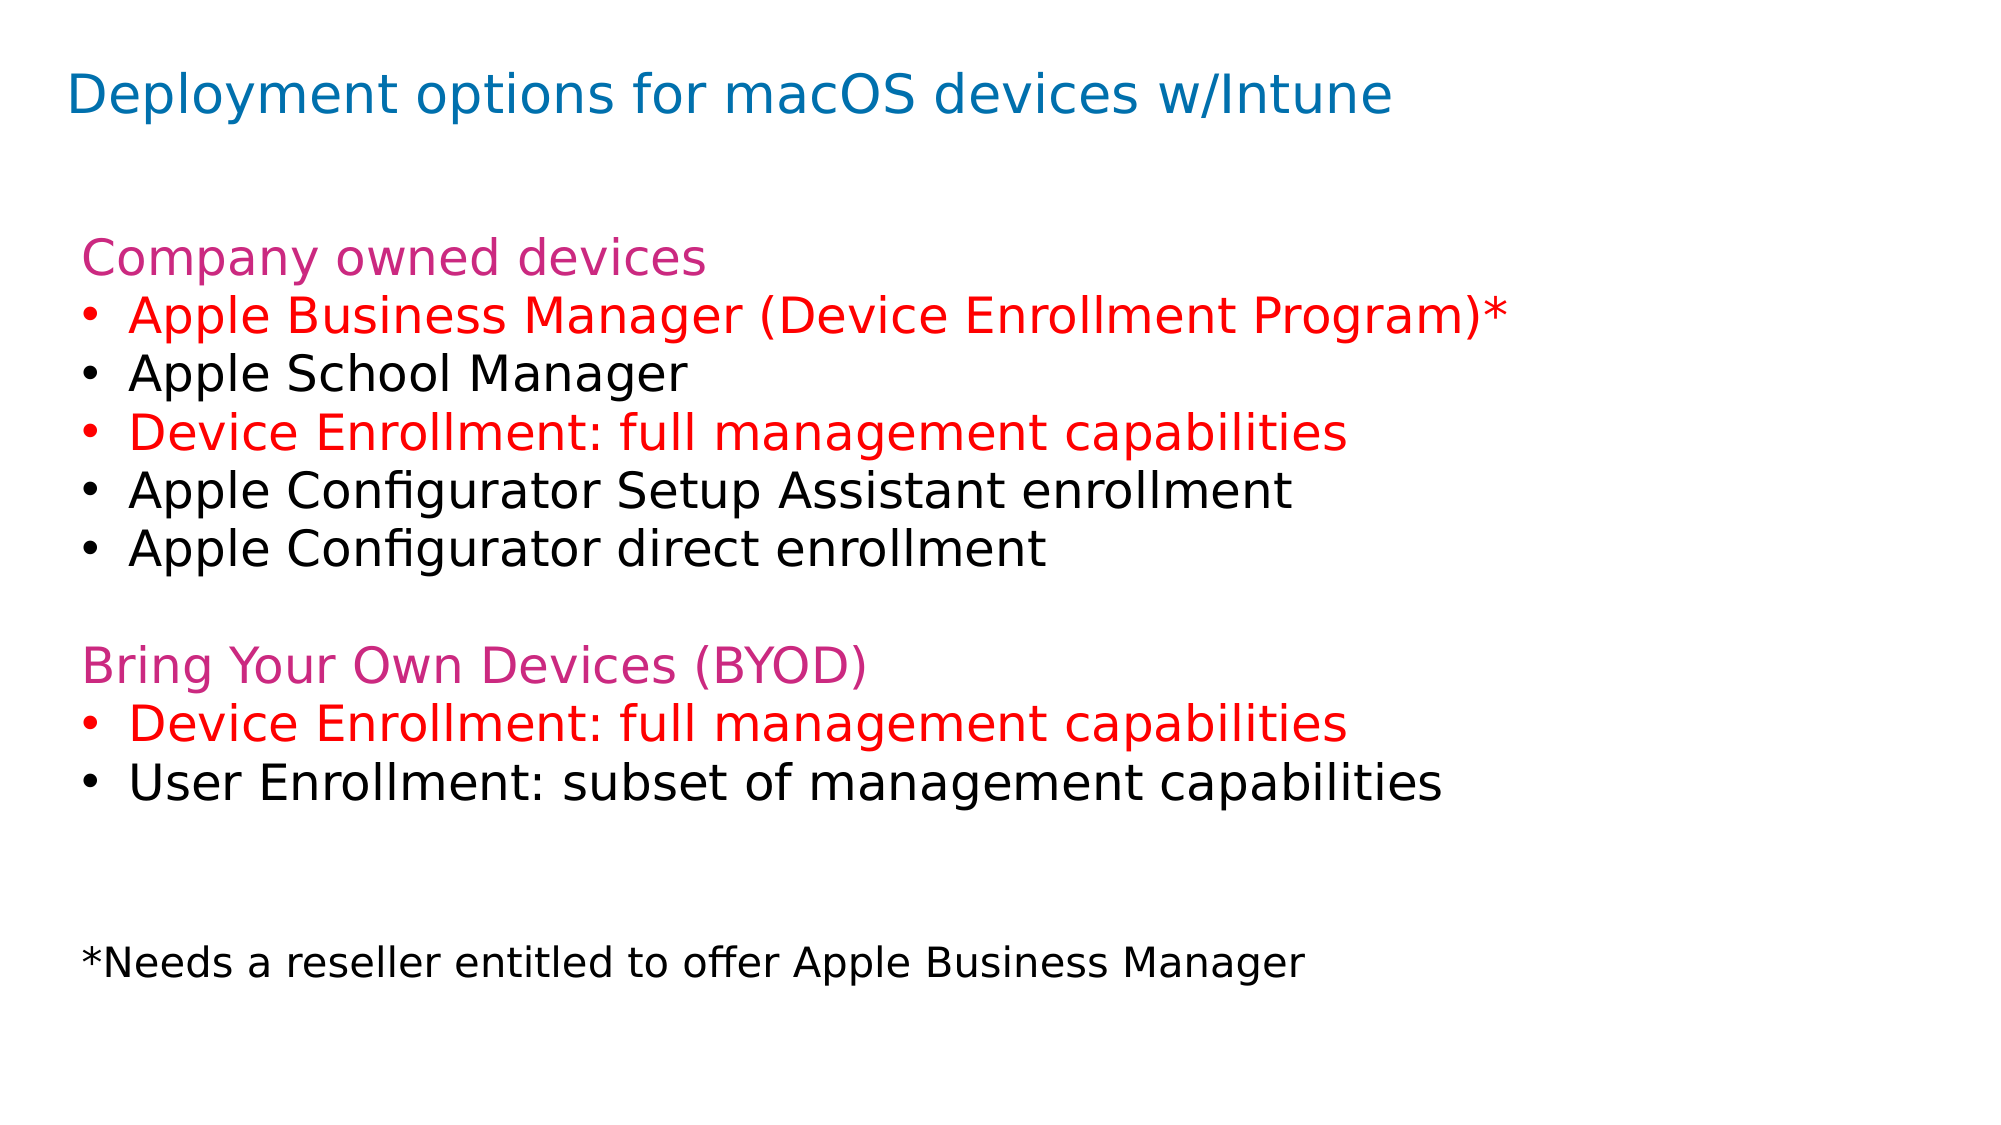

# Deployment options for macOS devices w/Intune
Company owned devices
Apple Business Manager (Device Enrollment Program)*
Apple School Manager
Device Enrollment: full management capabilities
Apple Configurator Setup Assistant enrollment
Apple Configurator direct enrollment

Bring Your Own Devices (BYOD)
Device Enrollment: full management capabilities
User Enrollment: subset of management capabilities

*Needs a reseller entitled to offer Apple Business Manager